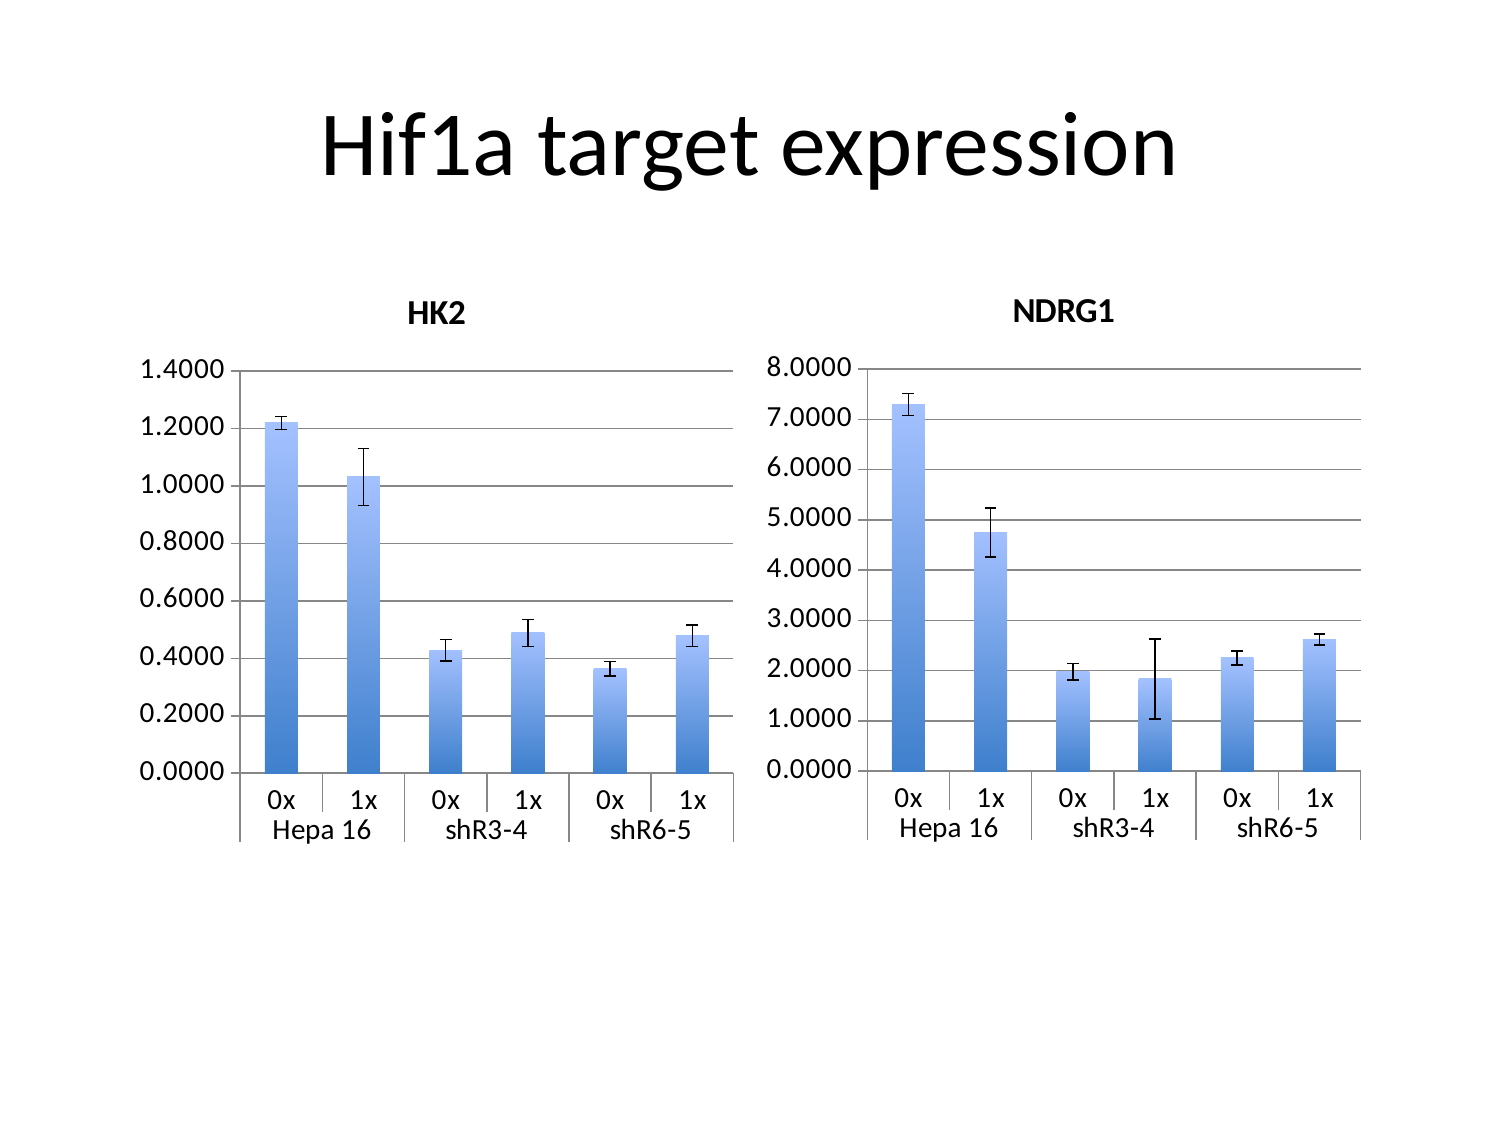

# Hif1a target expression

### Chart: NDRG1

| Category |  |
|---|---|
| 0x | 7.29684123405902 |
| 1x | 4.748331965316495 |
| 0x | 1.973032929097605 |
| 1x | 1.833365745878982 |
| 0x | 2.253033426757572 |
| 1x | 2.616580026783193 |

### Chart: HK2

| Category |  |
|---|---|
| 0x | 1.219483432684603 |
| 1x | 1.03186016572166 |
| 0x | 0.428024269943081 |
| 1x | 0.488638963663947 |
| 0x | 0.363349458904818 |
| 1x | 0.479114078802977 |